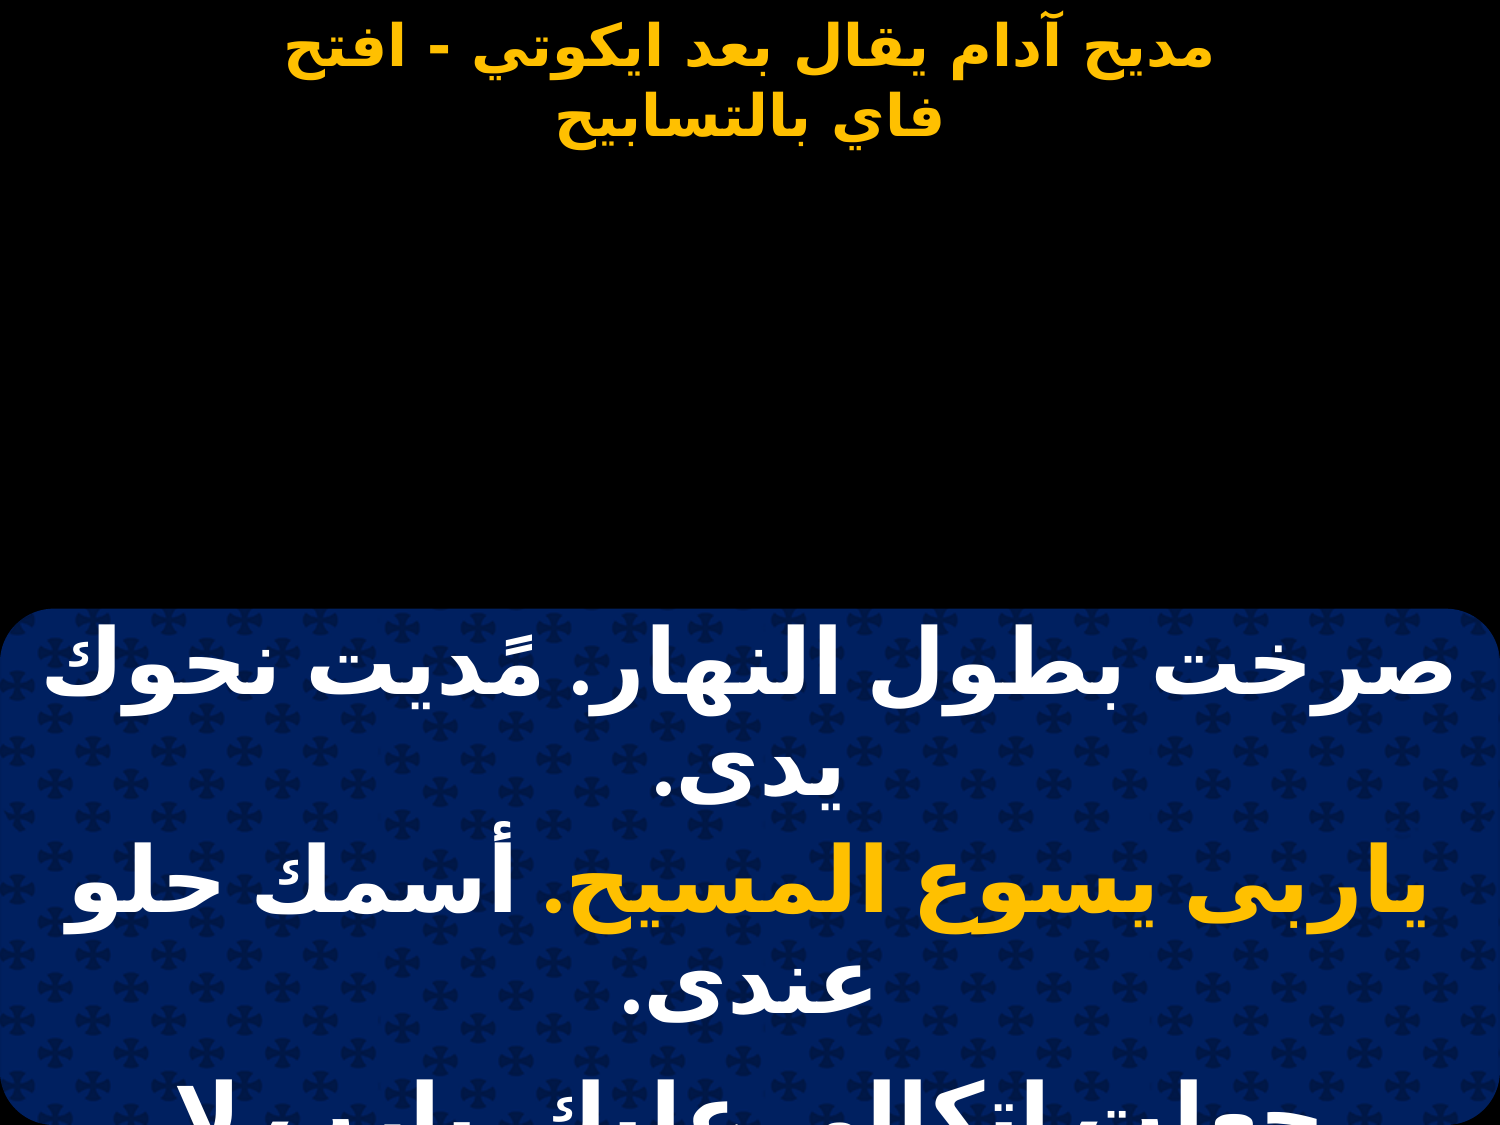

#
| صرخت بطول النهار. مًديت نحوك يدى. |
| --- |
| ياربى يسوع المسيح. أسمك حلو عندى. |
|  |
| جعلت اتكالى عليك. يارب لا تهملنى. |
| ياربى يسوع المسيح. لا تتخل عنى. |